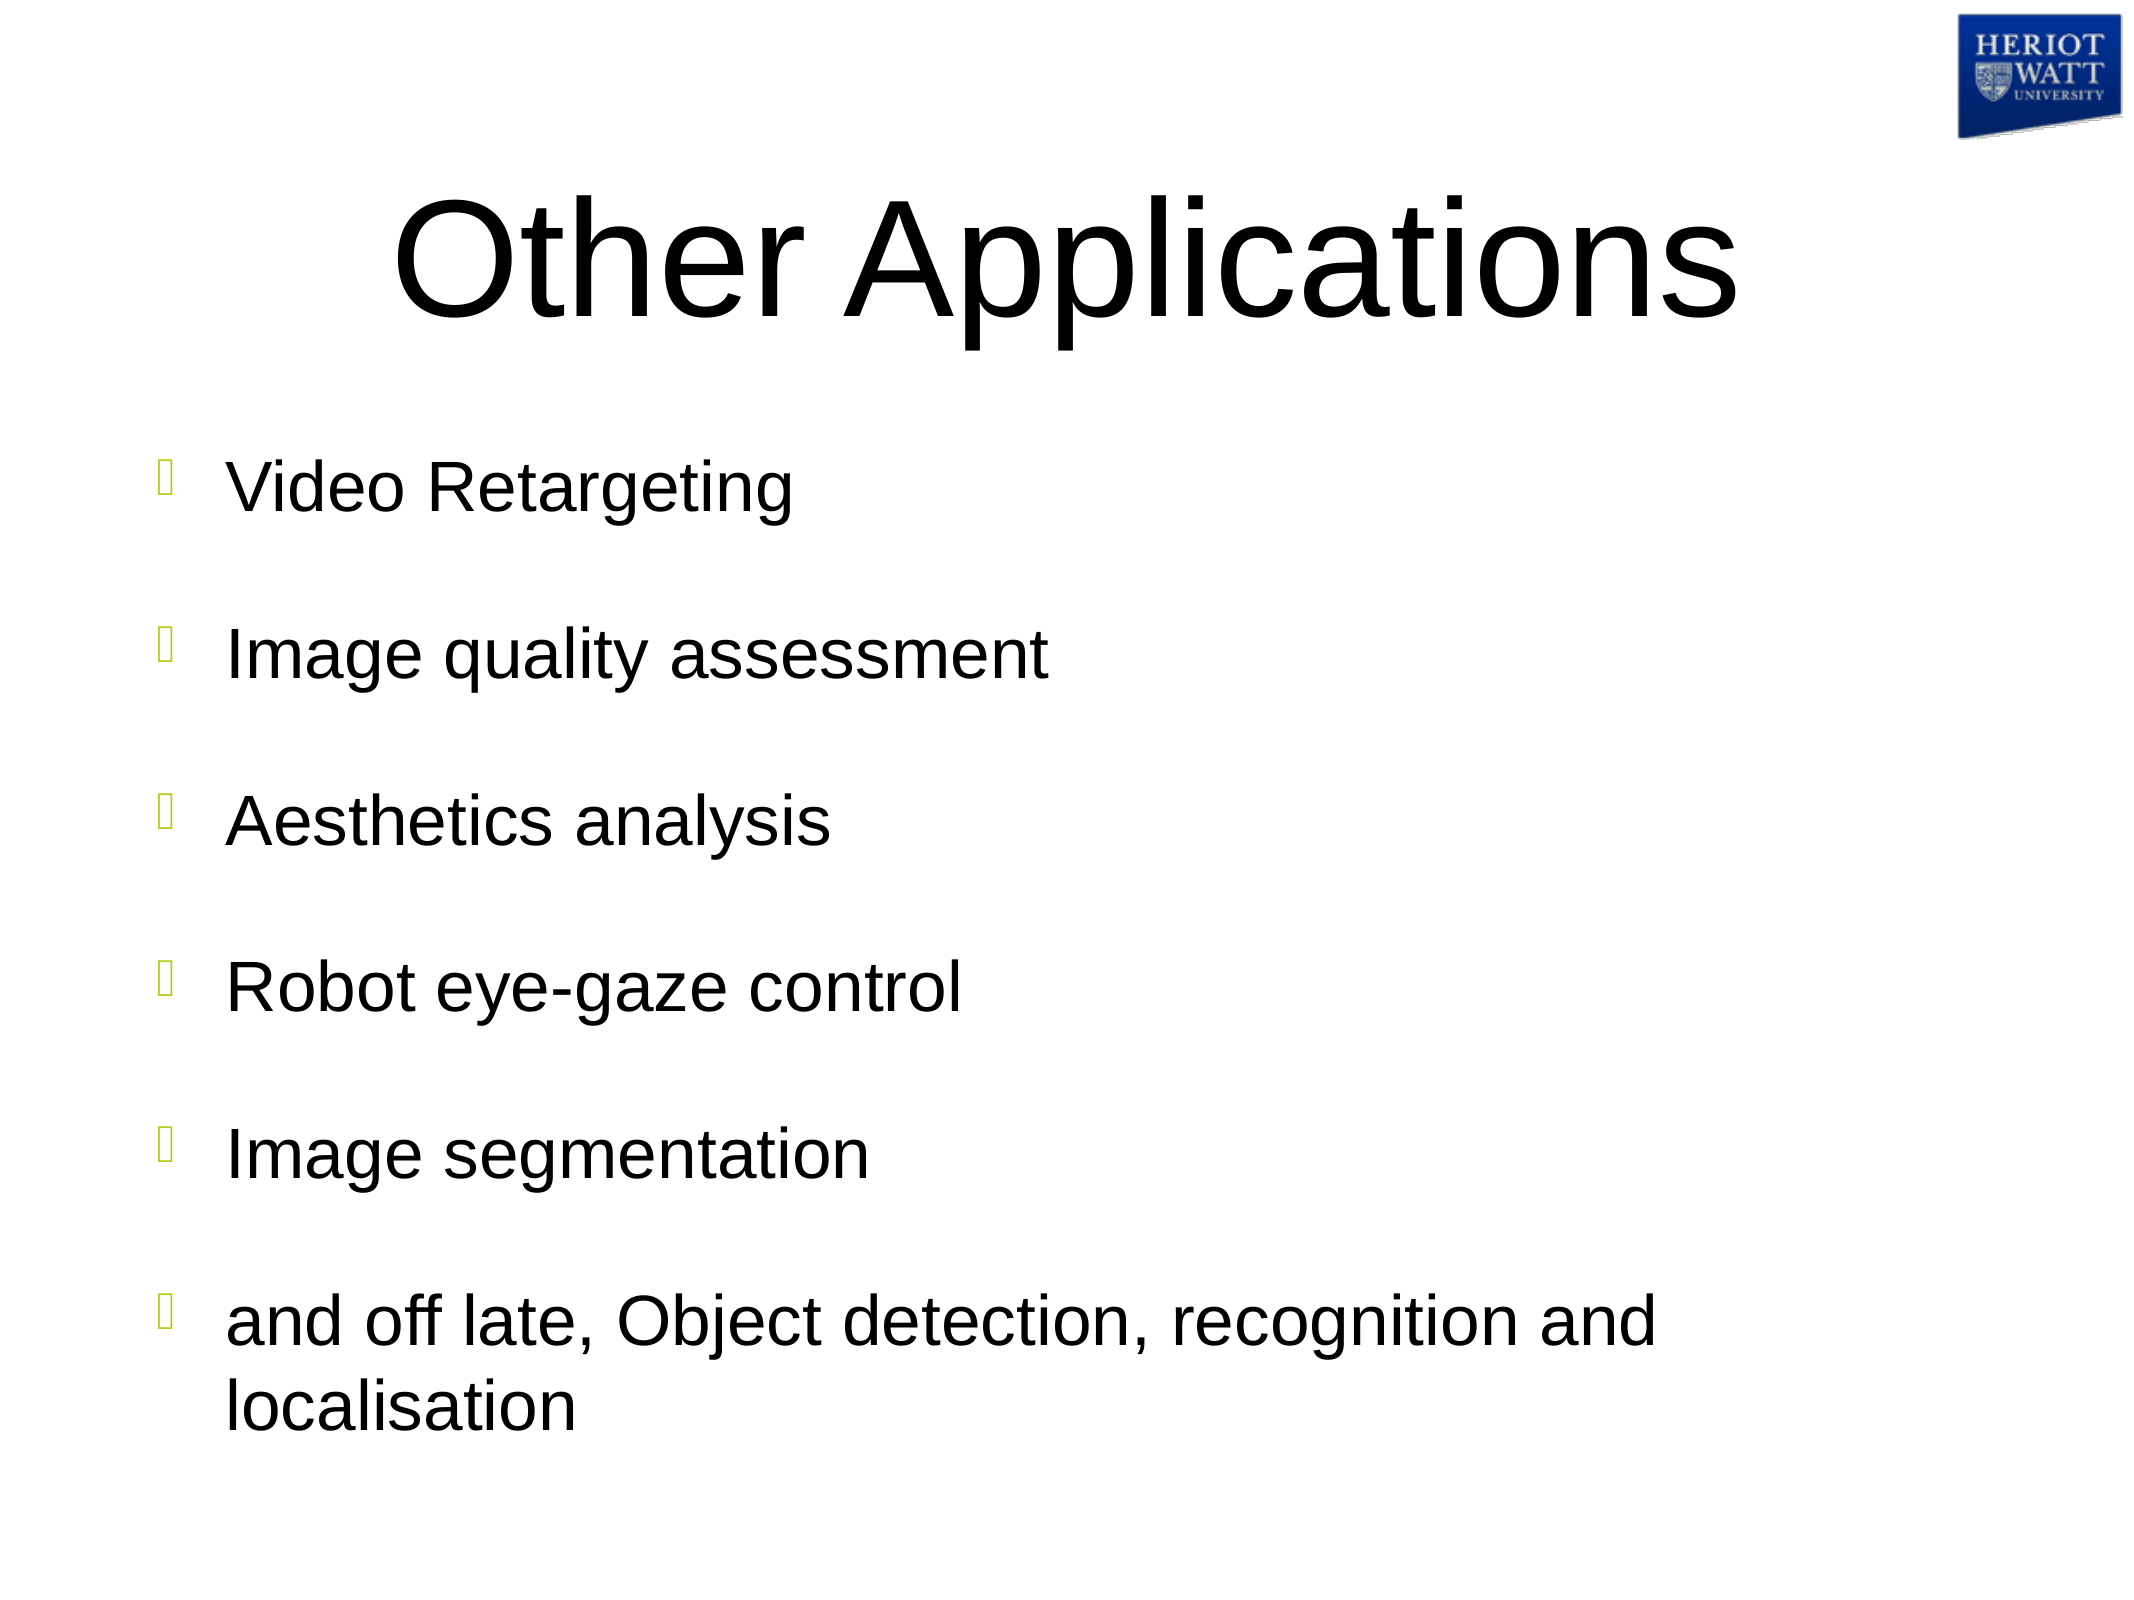

# Other Applications
Video Retargeting
Image quality assessment
Aesthetics analysis
Robot eye-gaze control
Image segmentation
and off late, Object detection, recognition and localisation